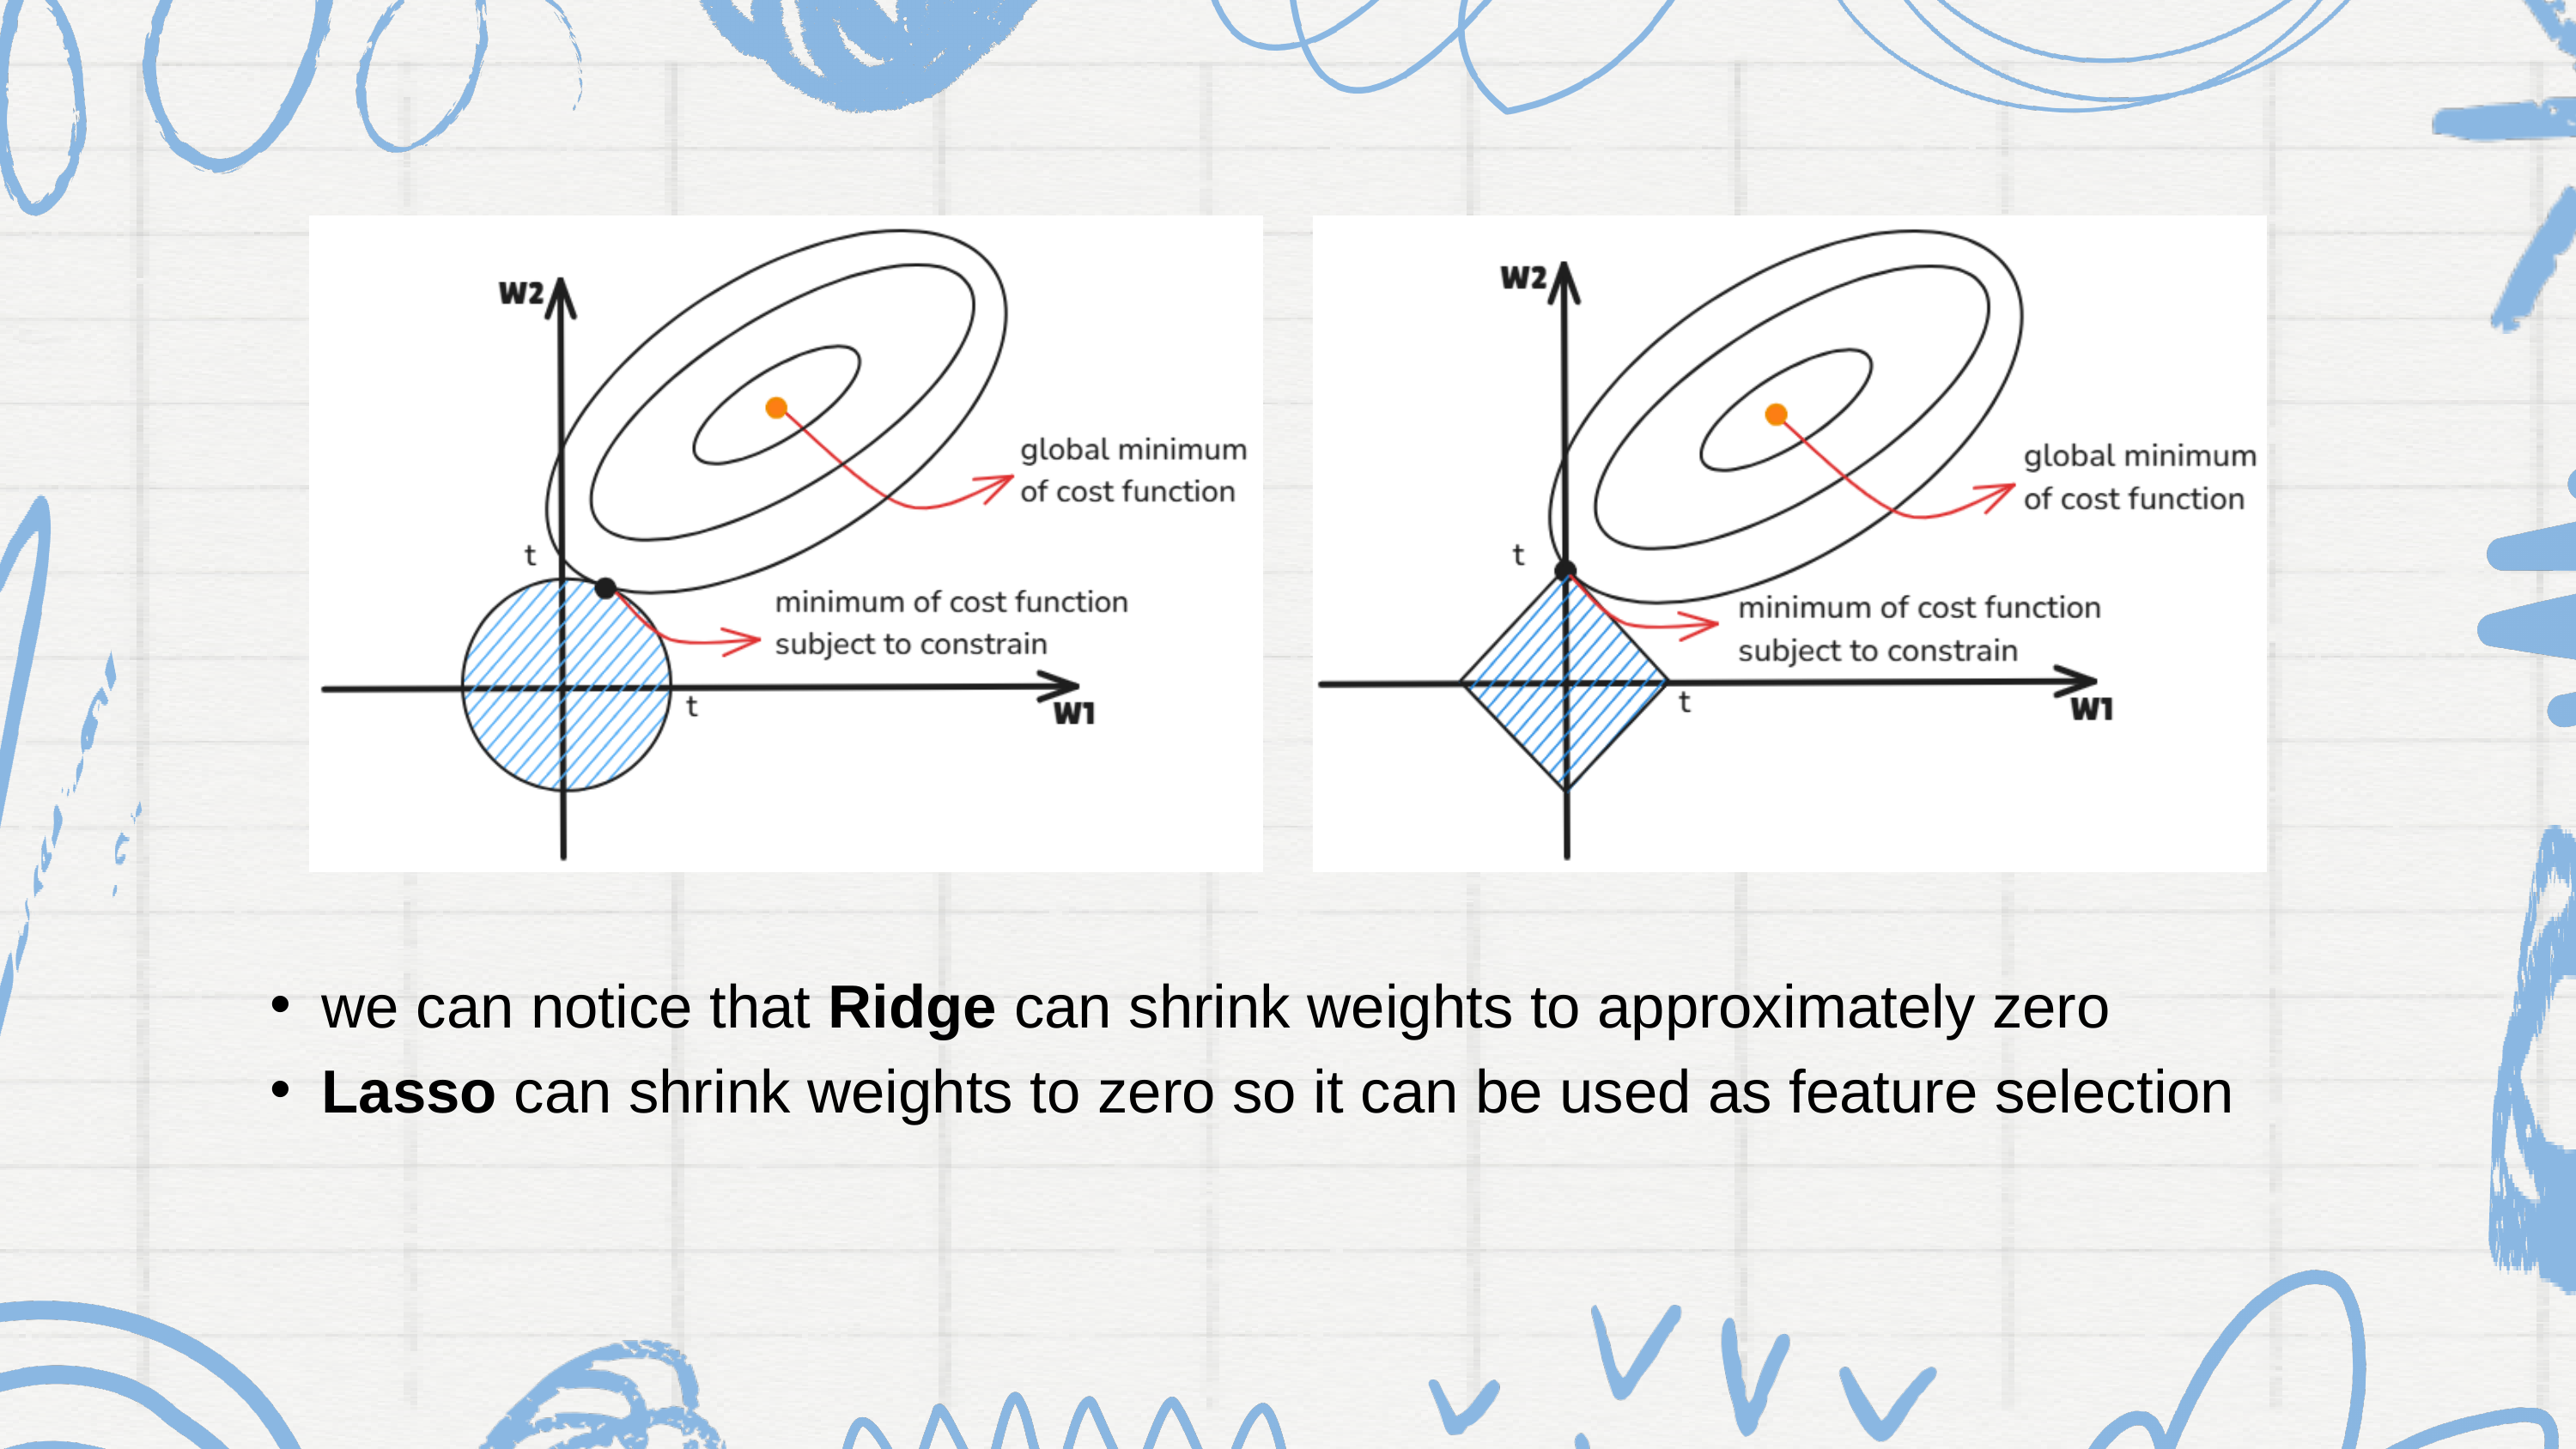

we can notice that Ridge can shrink weights to approximately zero
Lasso can shrink weights to zero so it can be used as feature selection